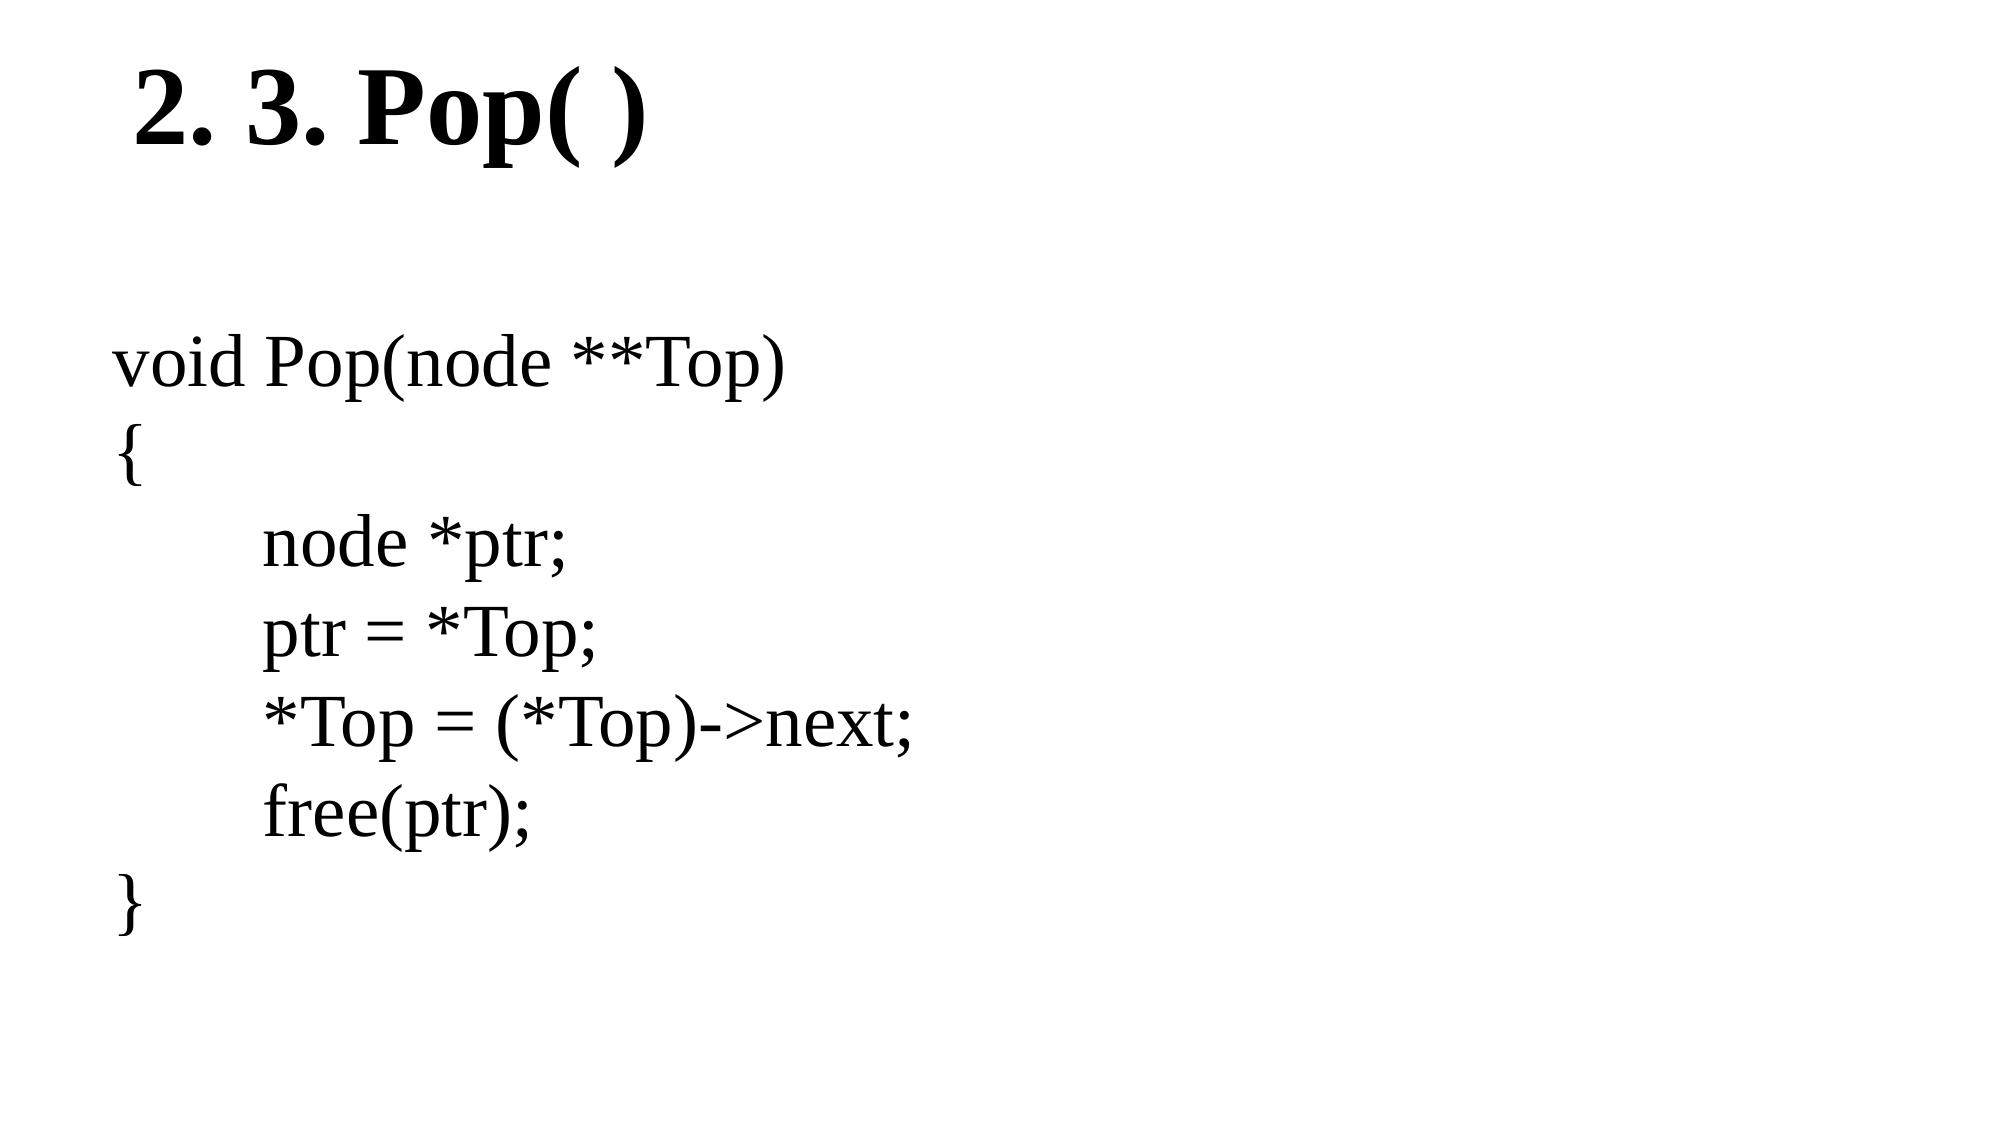

2. 3. Pop( )
void Pop(node **Top)
{
	node *ptr;
	ptr = *Top;
	*Top = (*Top)->next;
	free(ptr);
}